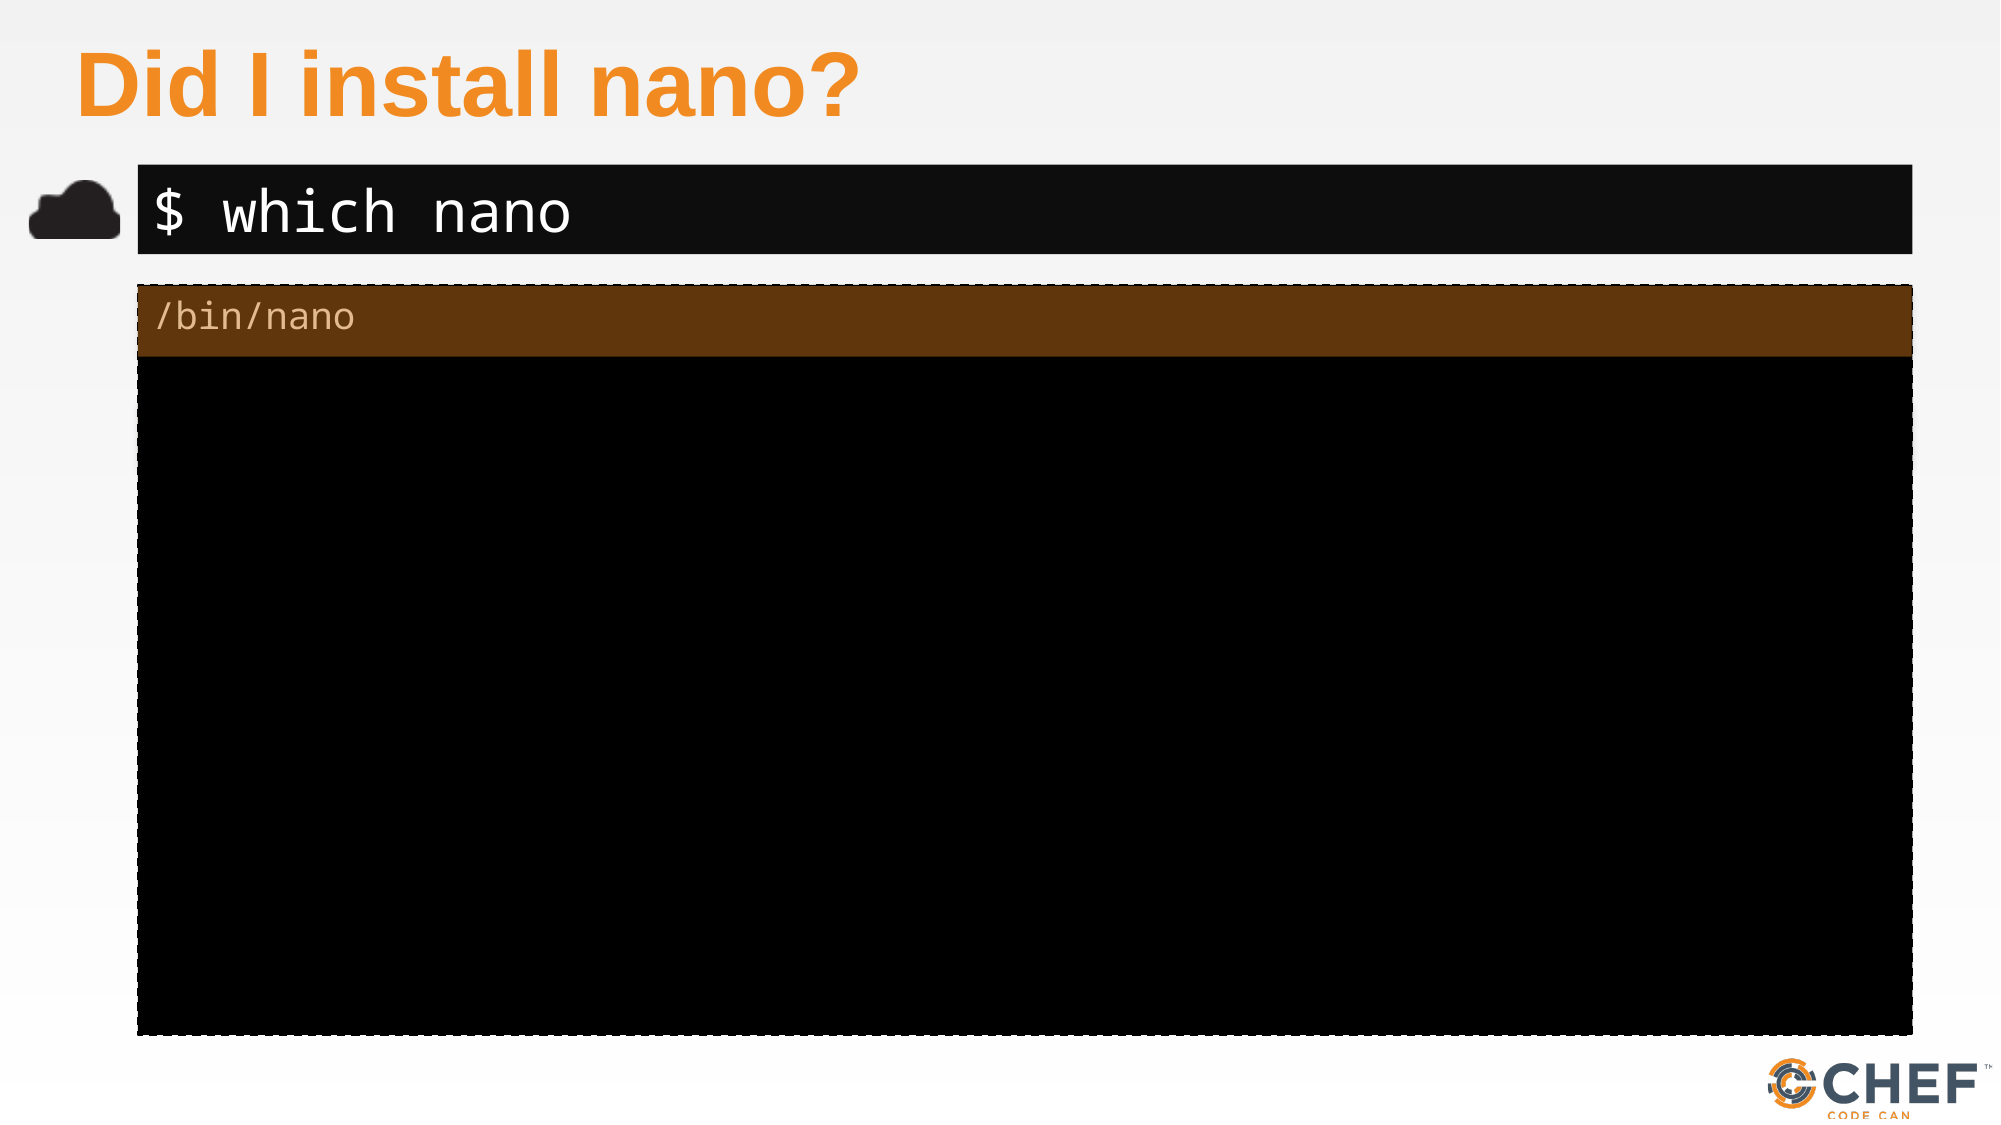

# Did I install nano?
$ which nano
/bin/nano